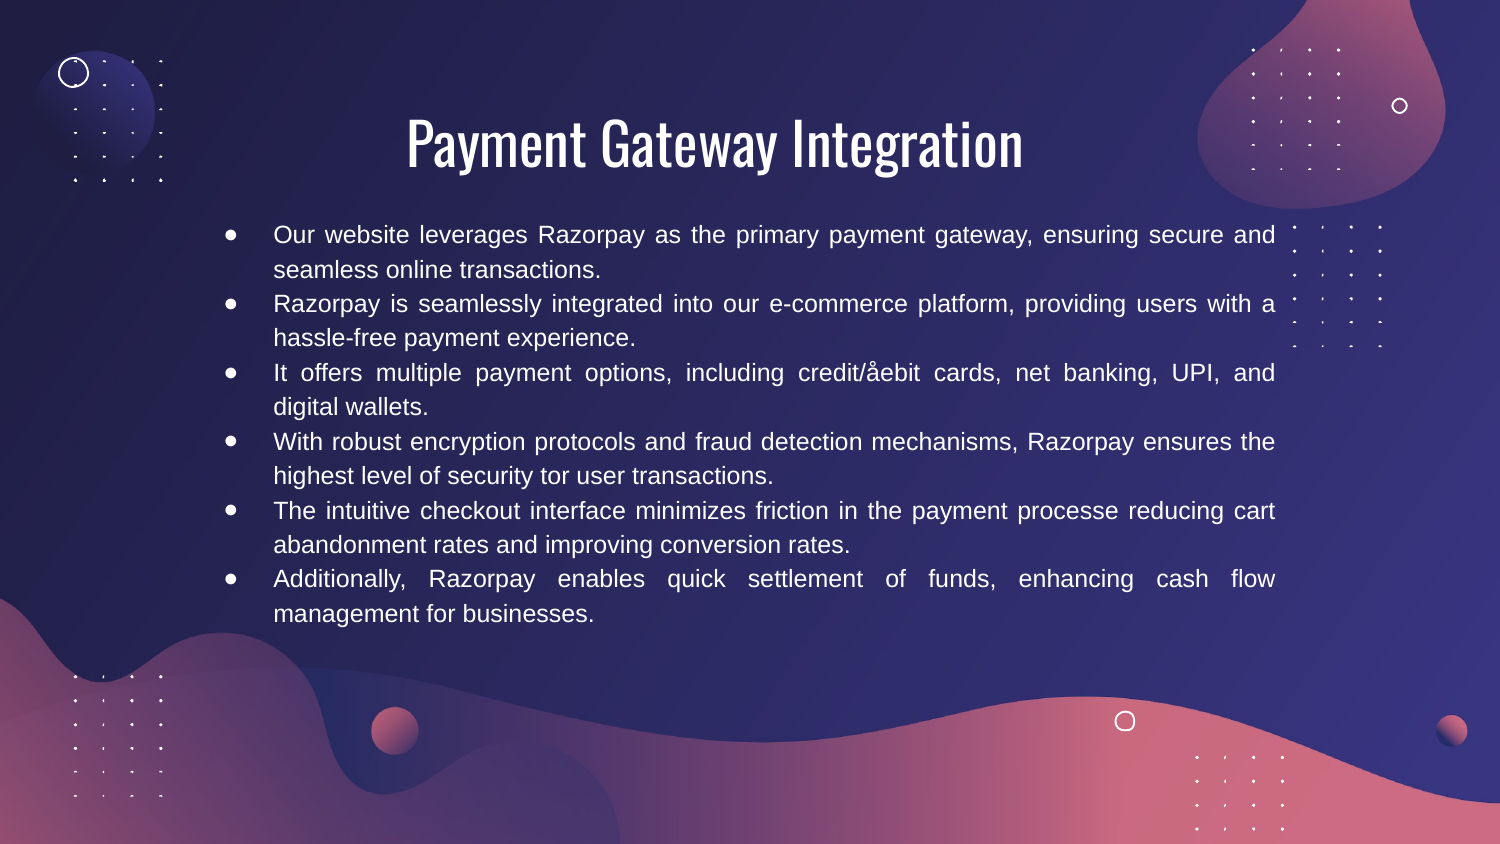

# Payment Gateway Integration
Our website leverages Razorpay as the primary payment gateway, ensuring secure and seamless online transactions.
Razorpay is seamlessly integrated into our e-commerce platform, providing users with a hassle-free payment experience.
It offers multiple payment options, including credit/åebit cards, net banking, UPI, and digital wallets.
With robust encryption protocols and fraud detection mechanisms, Razorpay ensures the highest level of security tor user transactions.
The intuitive checkout interface minimizes friction in the payment processe reducing cart abandonment rates and improving conversion rates.
Additionally, Razorpay enables quick settlement of funds, enhancing cash flow management for businesses.